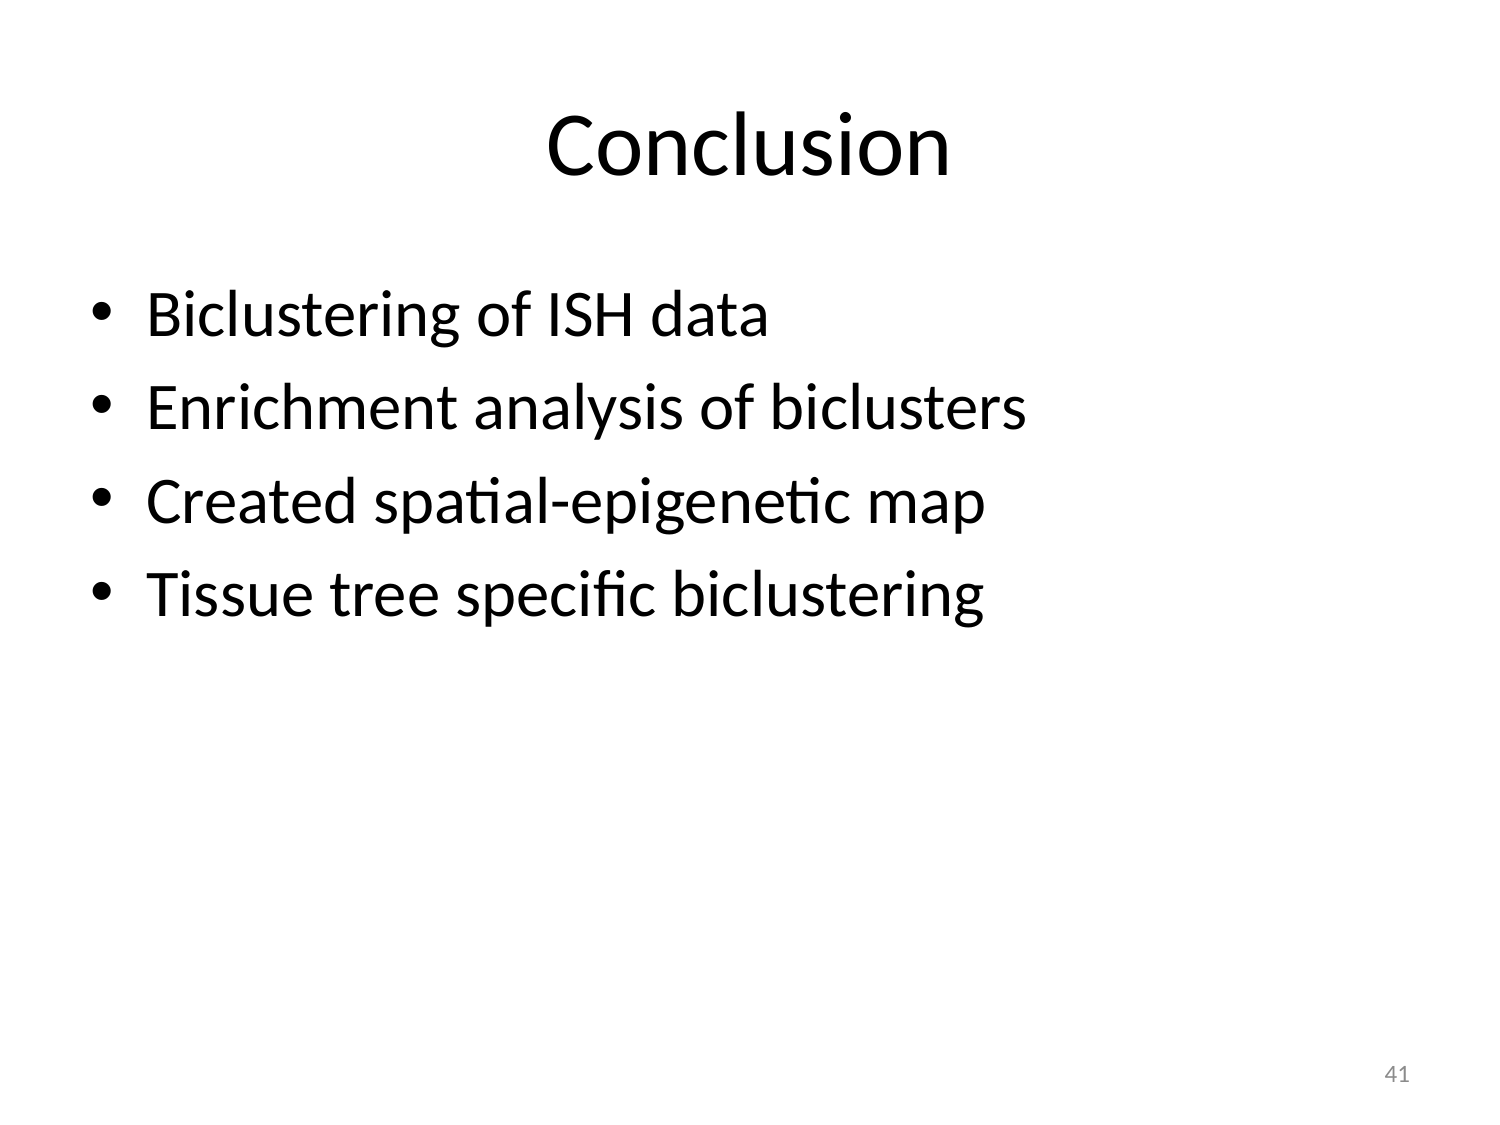

# Conclusion
Biclustering of ISH data
Enrichment analysis of biclusters
Created spatial-epigenetic map
Tissue tree specific biclustering
41